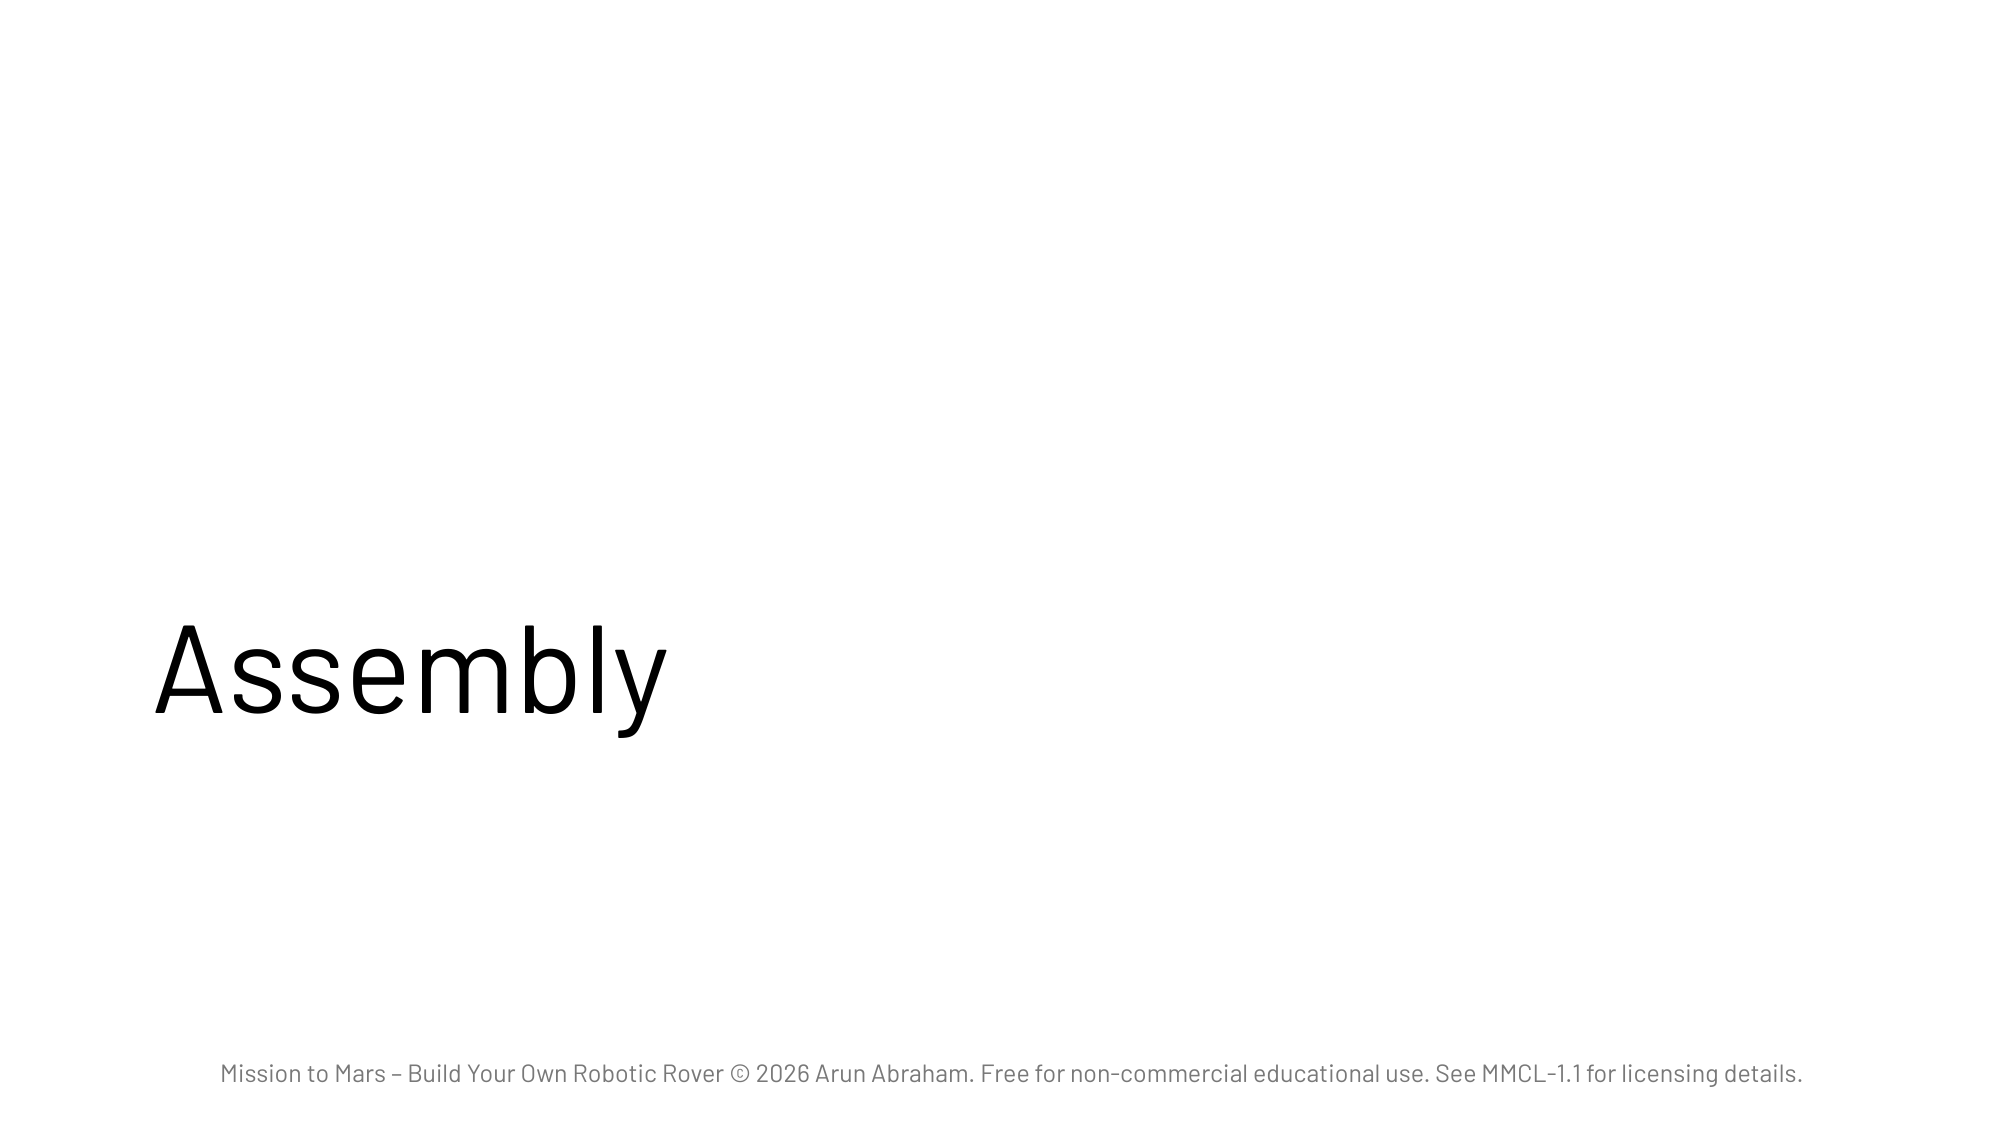

# Assembly

Mission to Mars – Build Your Own Robotic Rover © 2026 Arun Abraham. Free for non-commercial educational use. See MMCL-1.1 for licensing details.